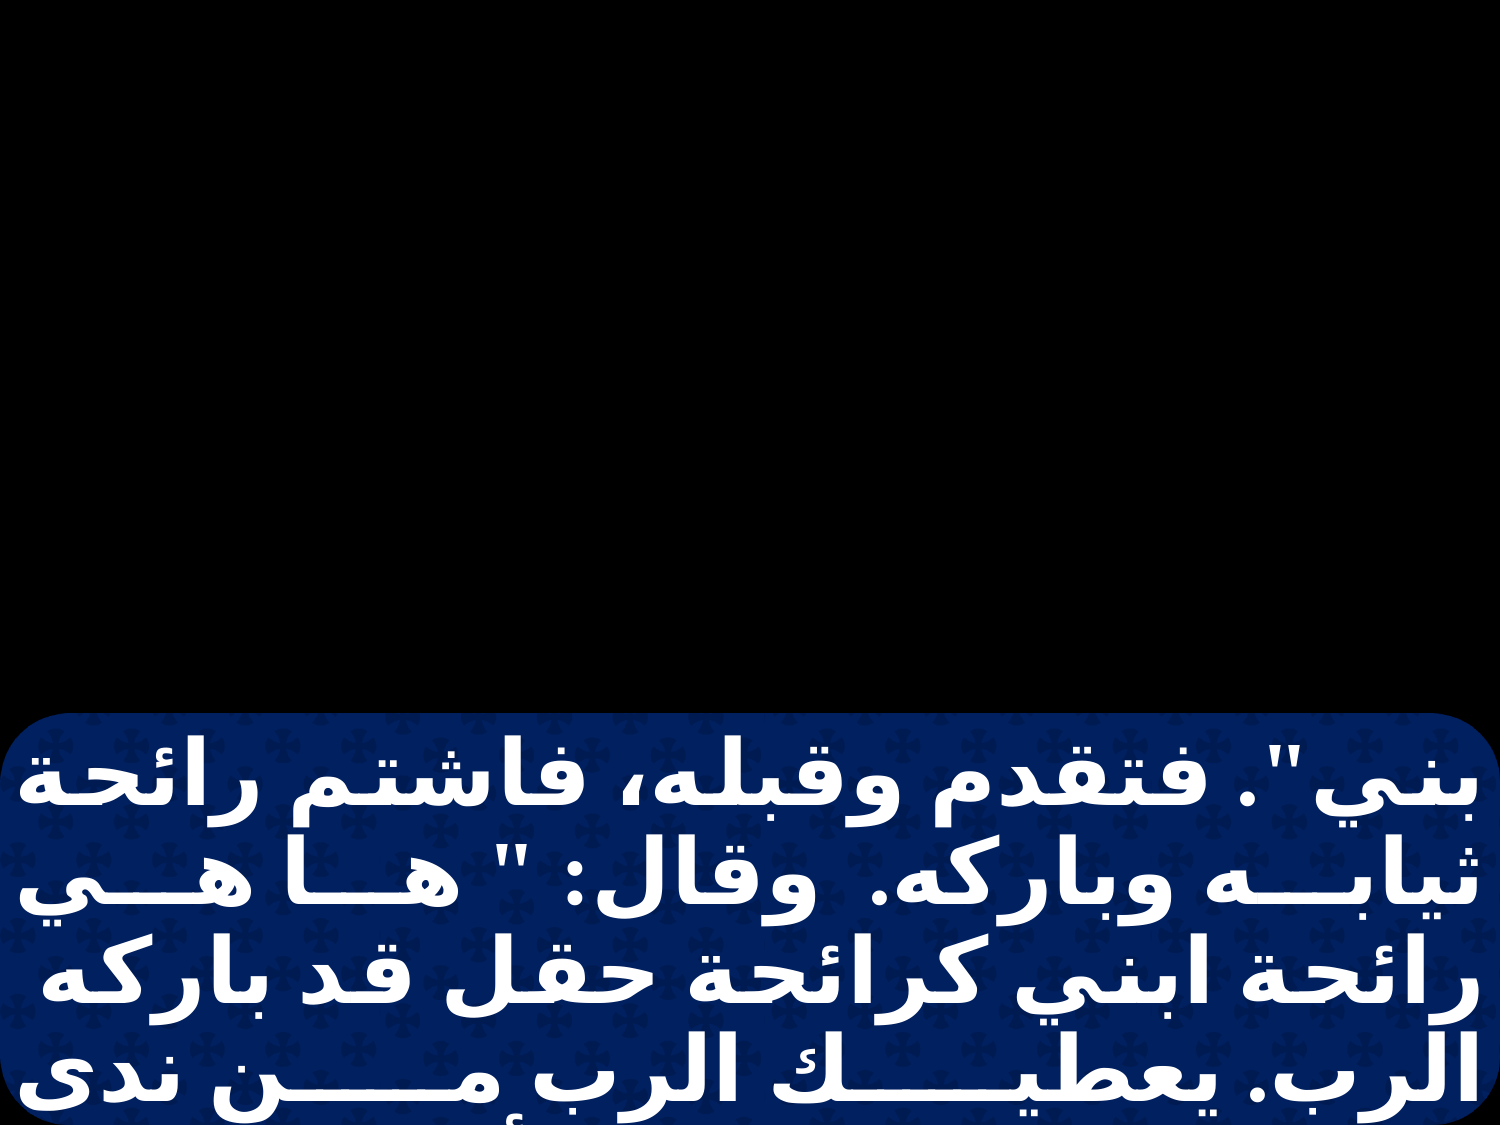

بني". فتقدم وقبله، فاشتم رائحة ثيابه وباركه.  وقال: " ها هي رائحة ابني كرائحة حقل قد باركه  الرب. يعطيك الرب من ندى السماء، ومن دسم  الأرض، ويكبر لك الحنطة والخمر وتخدمك الأمم،